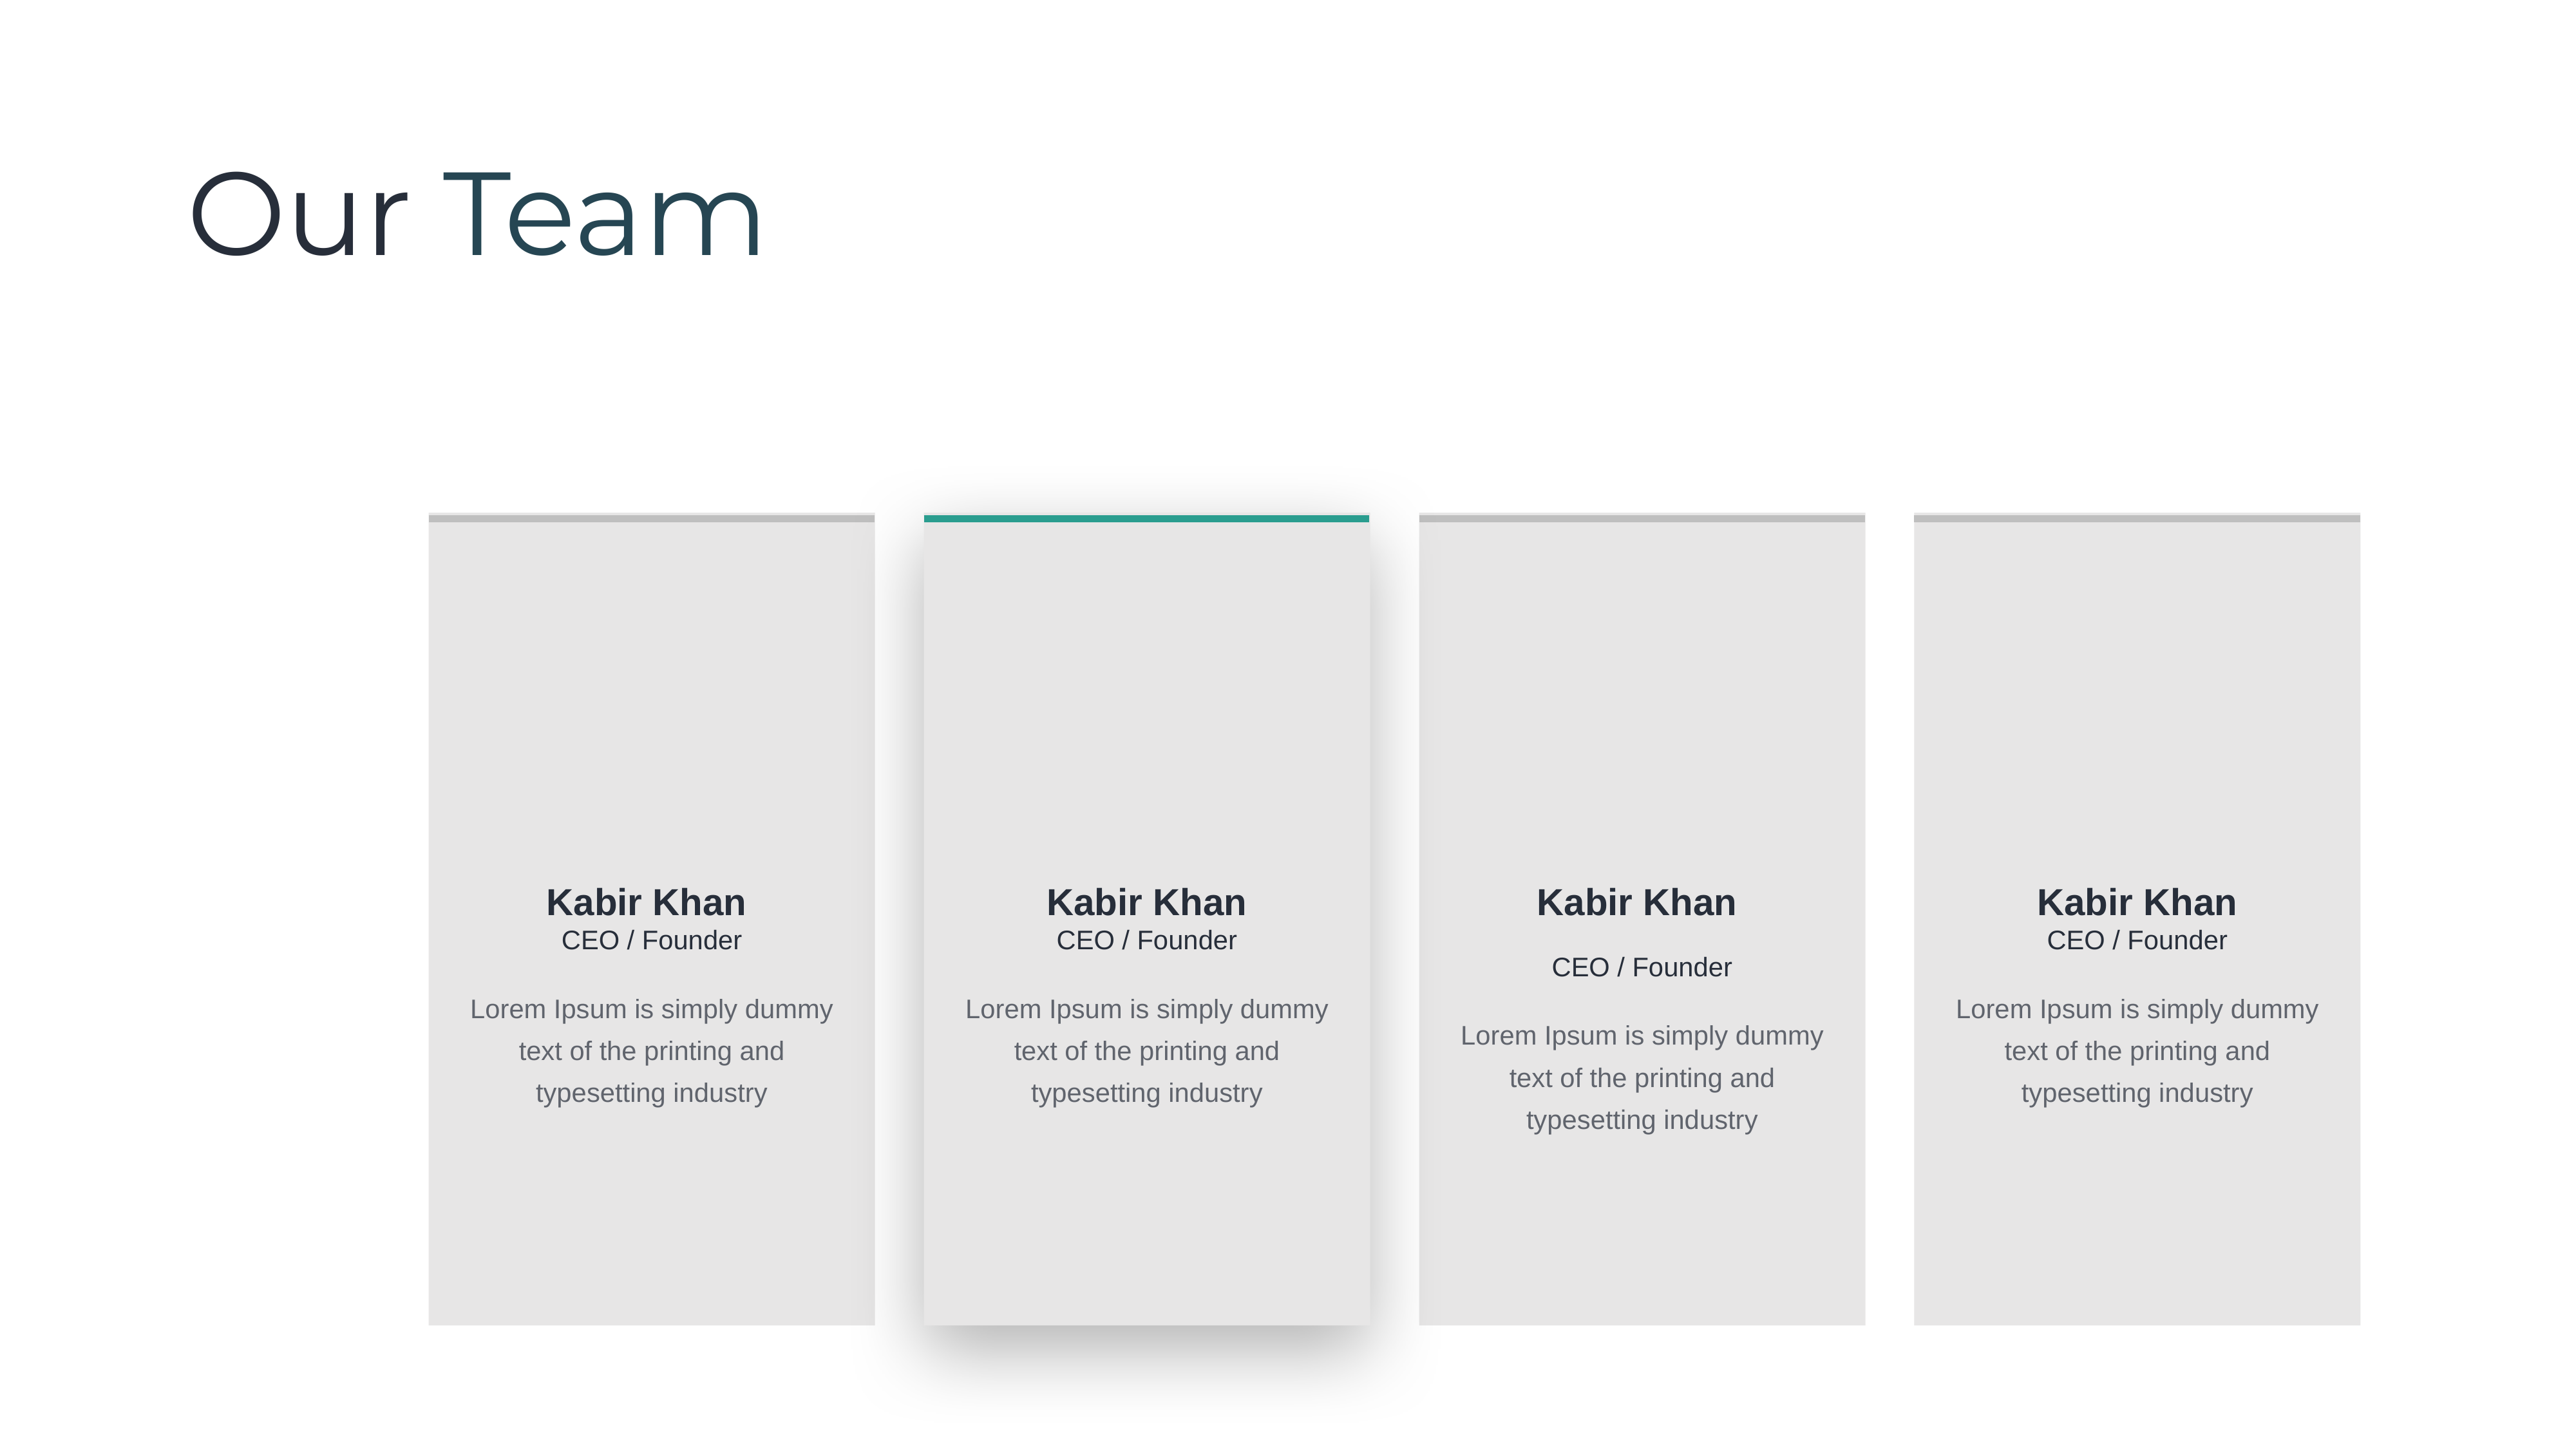

# Our Team
Kabir Khan
CEO / Founder
Lorem Ipsum is simply dummy text of the printing and typesetting industry
Kabir Khan
CEO / Founder
Lorem Ipsum is simply dummy text of the printing and typesetting industry
Kabir Khan
CEO / Founder
Lorem Ipsum is simply dummy text of the printing and typesetting industry
Kabir Khan
CEO / Founder
Lorem Ipsum is simply dummy text of the printing and typesetting industry